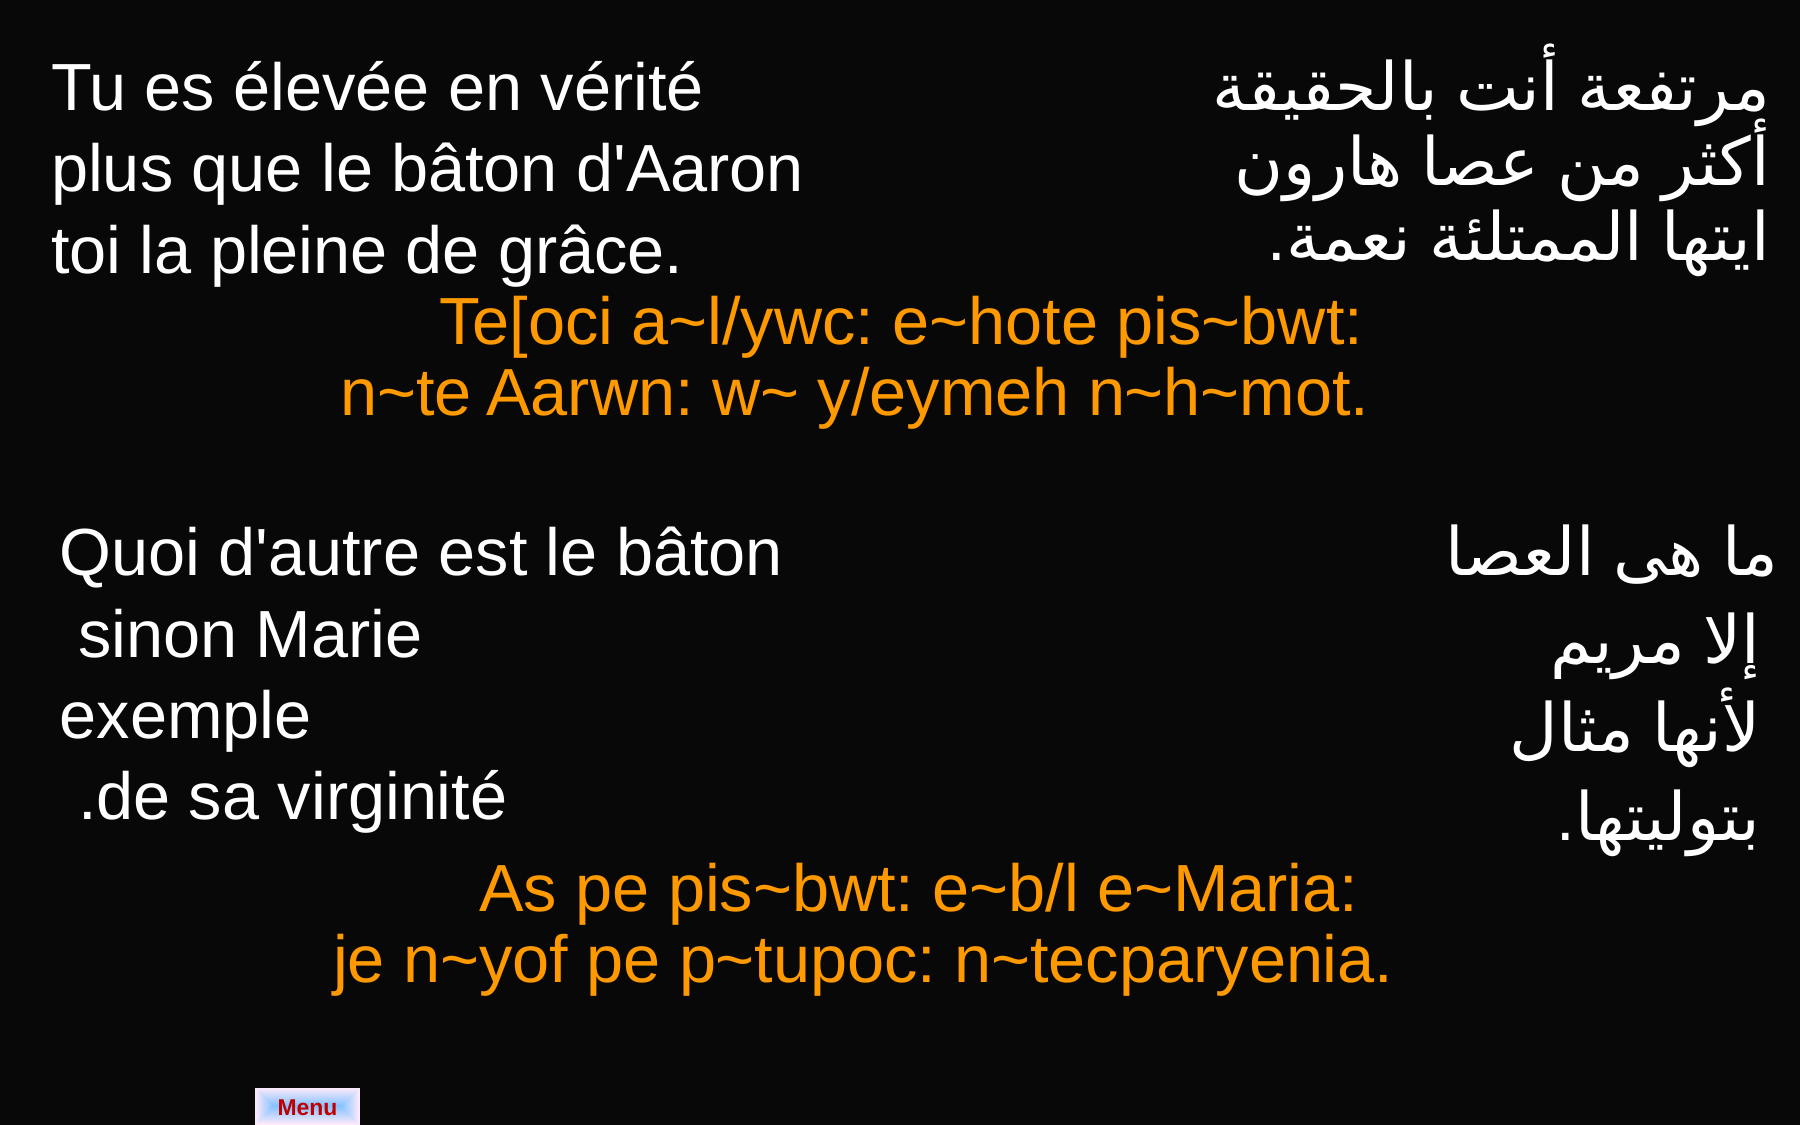

| Tu es élevée en vérité plus que le bâton d'Aaron toi la pleine de grâce. | مرتفعة أنت بالحقيقة أكثر من عصا هارون ايتها الممتلئة نعمة. |
| --- | --- |
| Te[oci a~l/ywc: e~hote pis~bwt: n~te Aarwn: w~ y/eymeh n~h~mot. |  |
| Quoi d'autre est le bâton sinon Marie exemple de sa virginité. | ما هى العصا إلا مريم لأنها مثال بتوليتها. |
| --- | --- |
| As pe pis~bwt: e~b/l e~Maria: je n~yof pe p~tupoc: n~tecparyenia. |  |

Menu